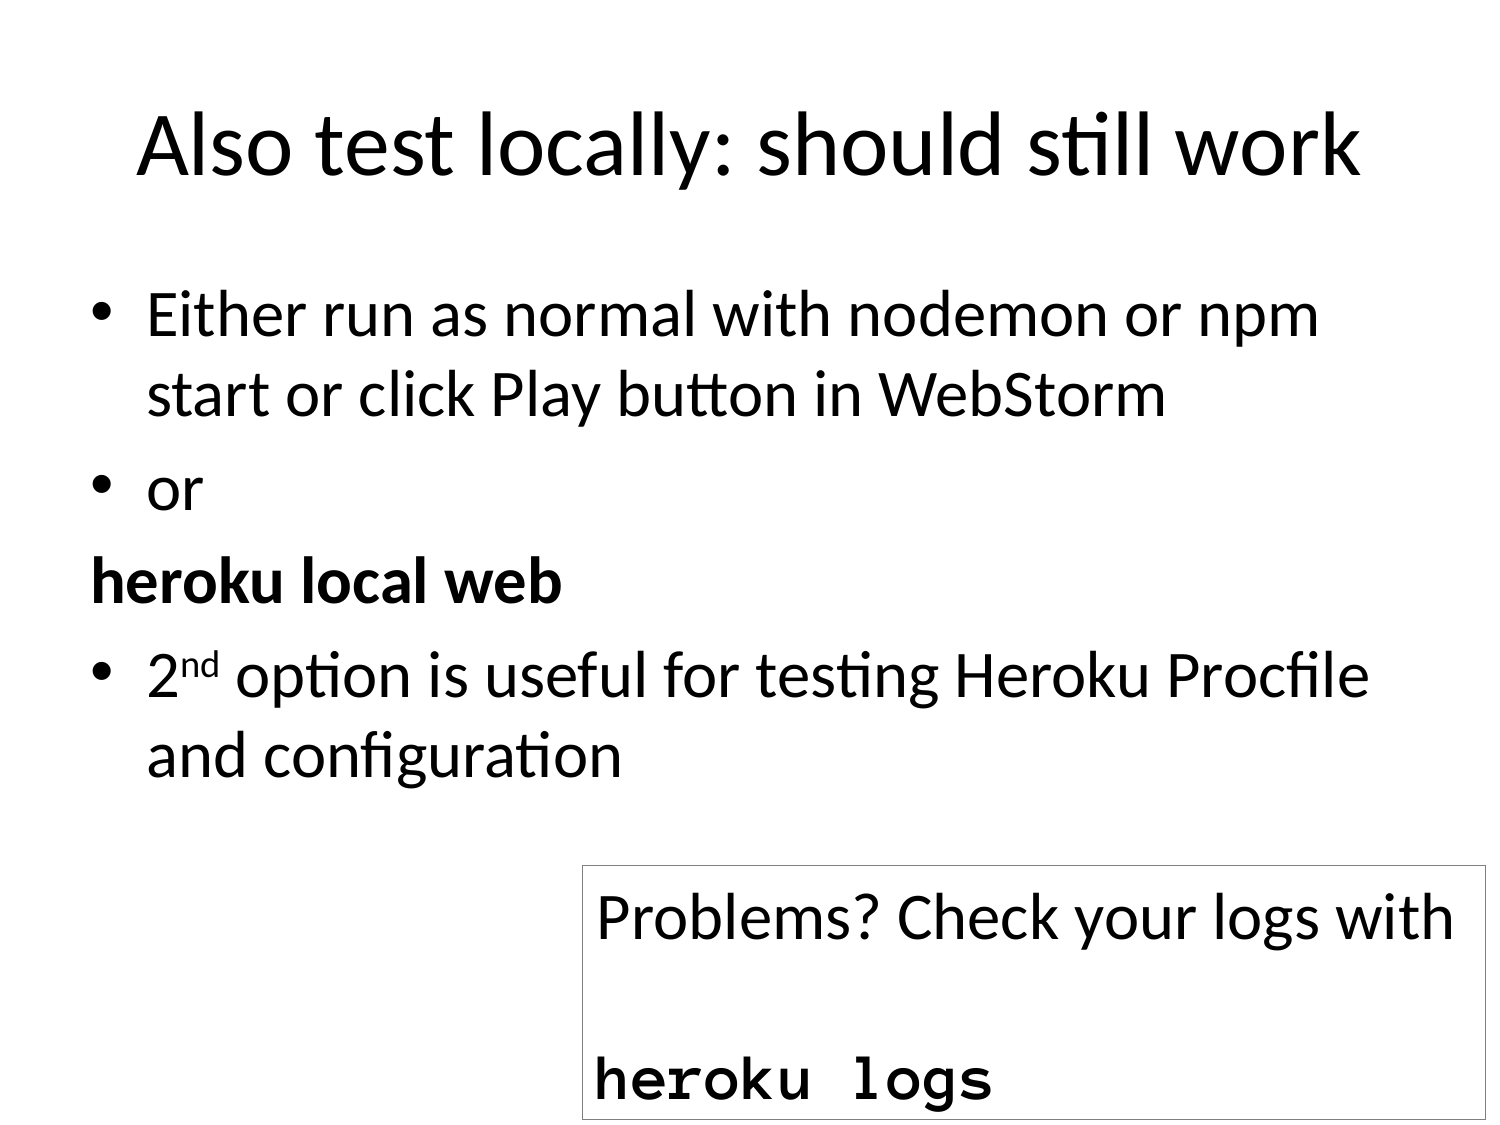

# Also test locally: should still work
Either run as normal with nodemon or npm start or click Play button in WebStorm
or
heroku local web
2nd option is useful for testing Heroku Procfile and configuration
Problems? Check your logs with

heroku logs